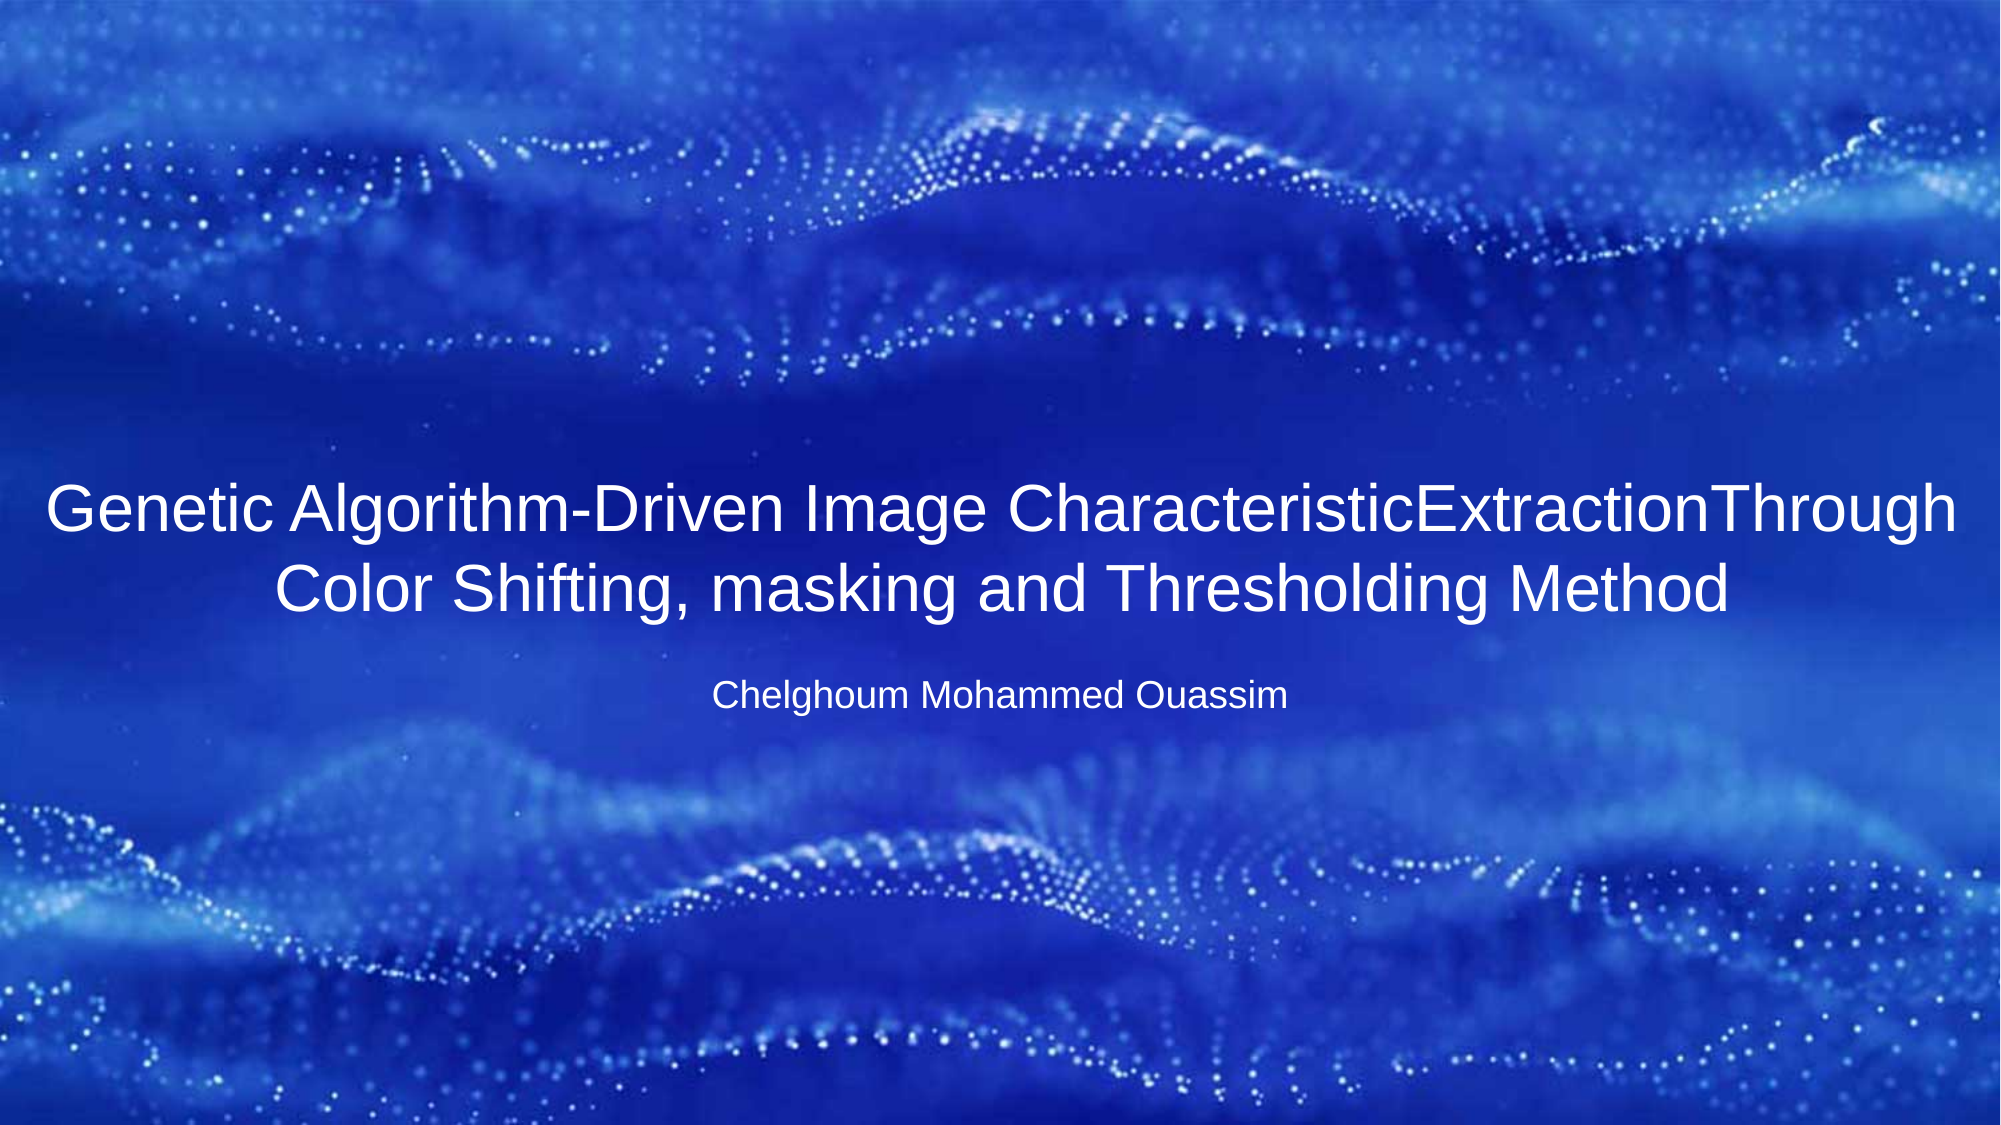

Genetic Algorithm-Driven Image CharacteristicExtractionThrough Color Shifting, masking and Thresholding Method
Chelghoum Mohammed Ouassim